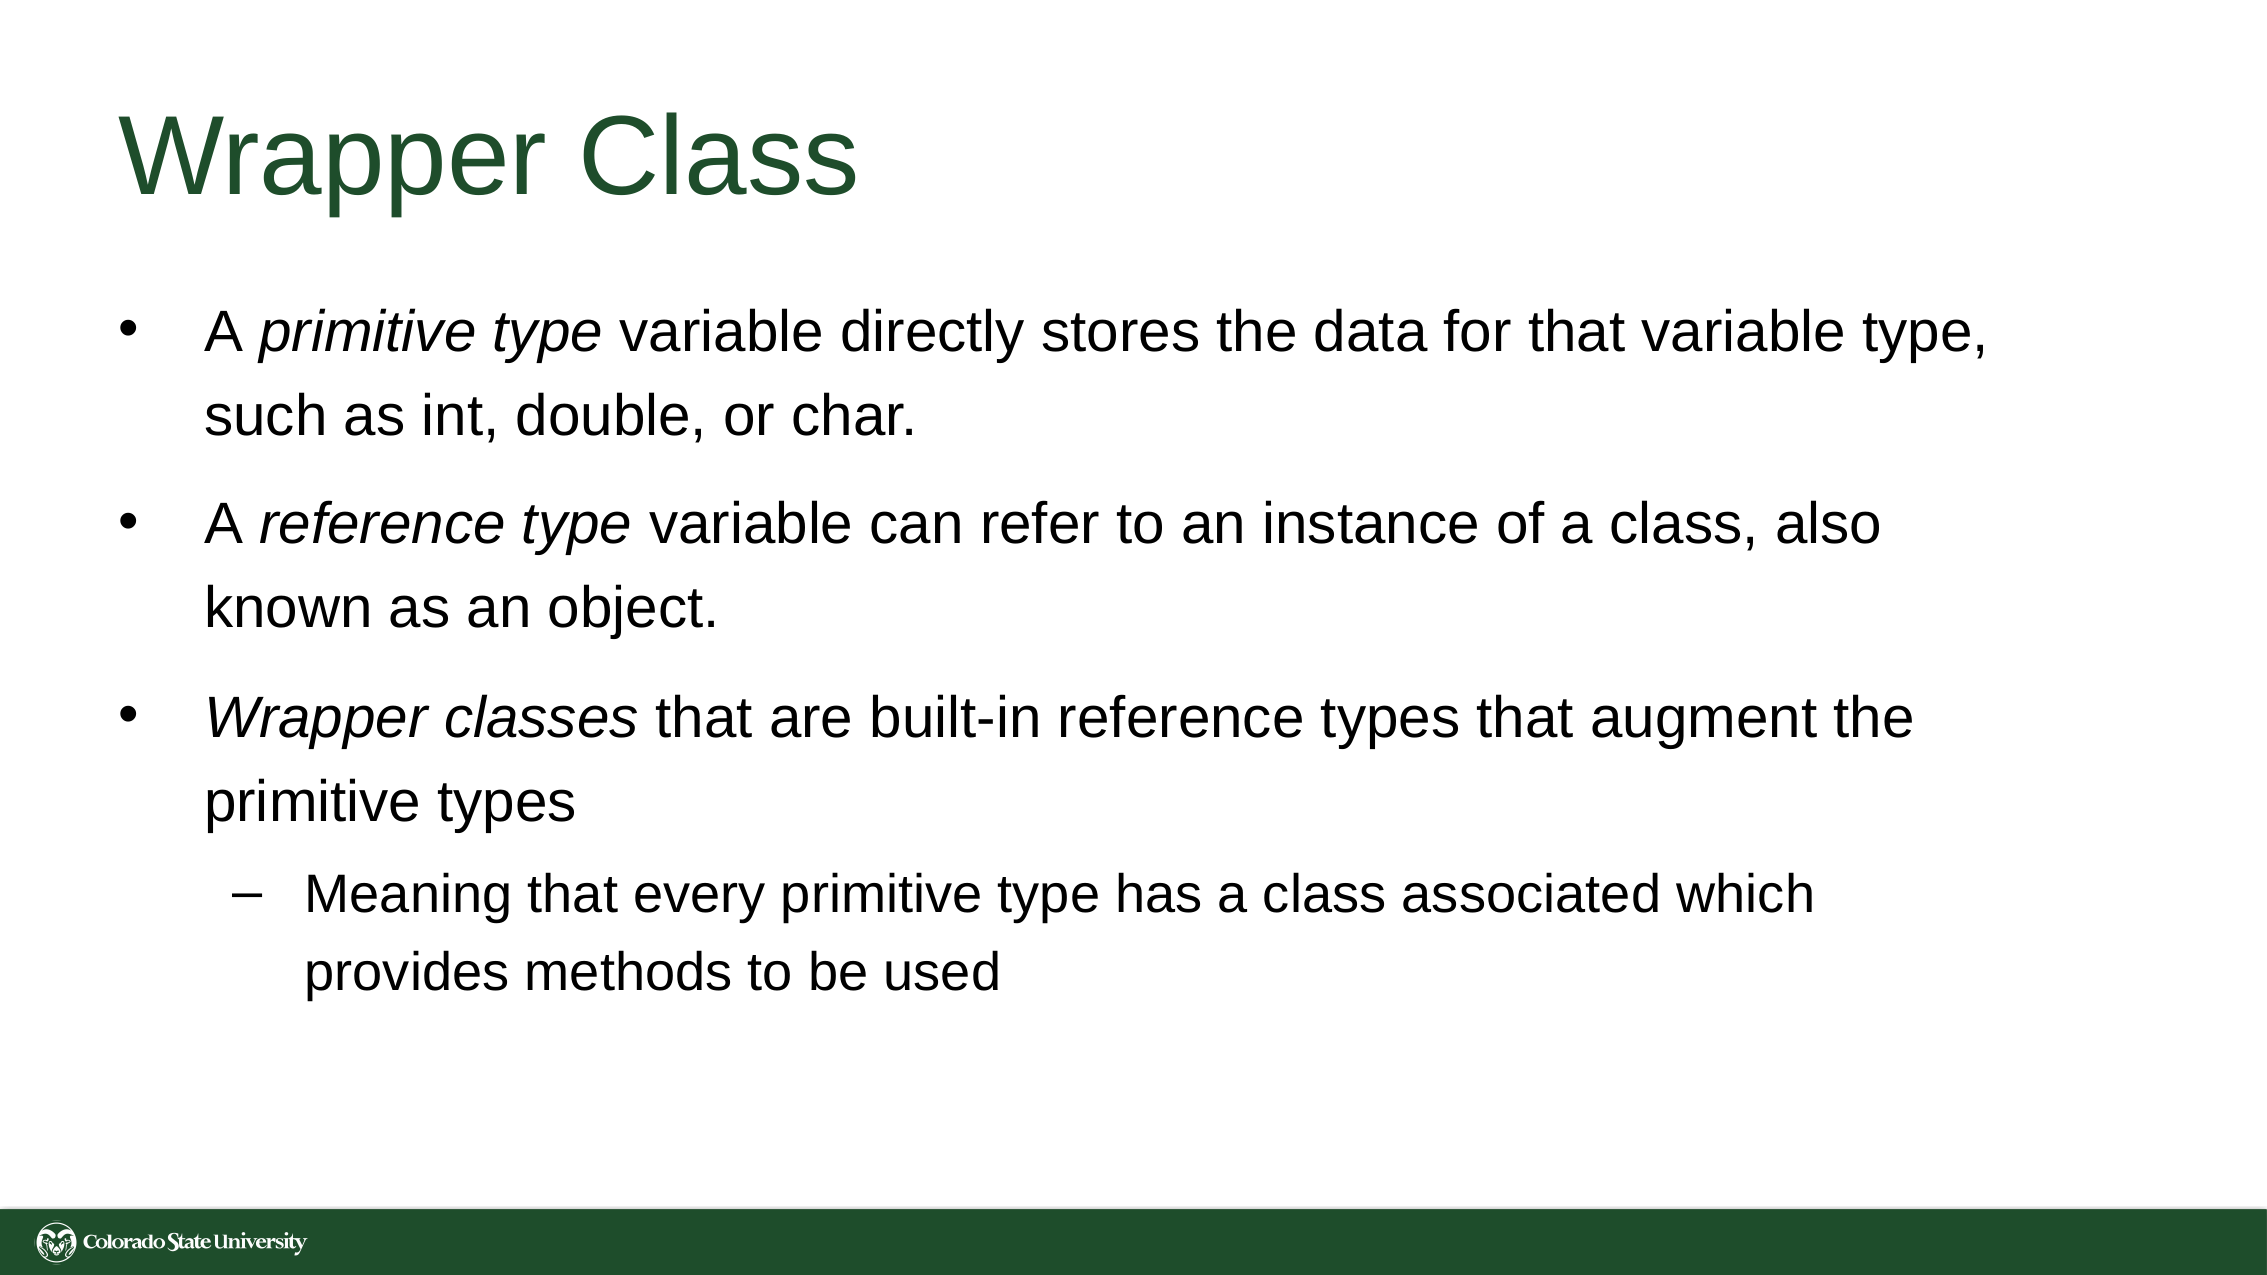

# Wrapper Class
A primitive type variable directly stores the data for that variable type, such as int, double, or char.
A reference type variable can refer to an instance of a class, also known as an object.
Wrapper classes that are built-in reference types that augment the primitive types
Meaning that every primitive type has a class associated which provides methods to be used